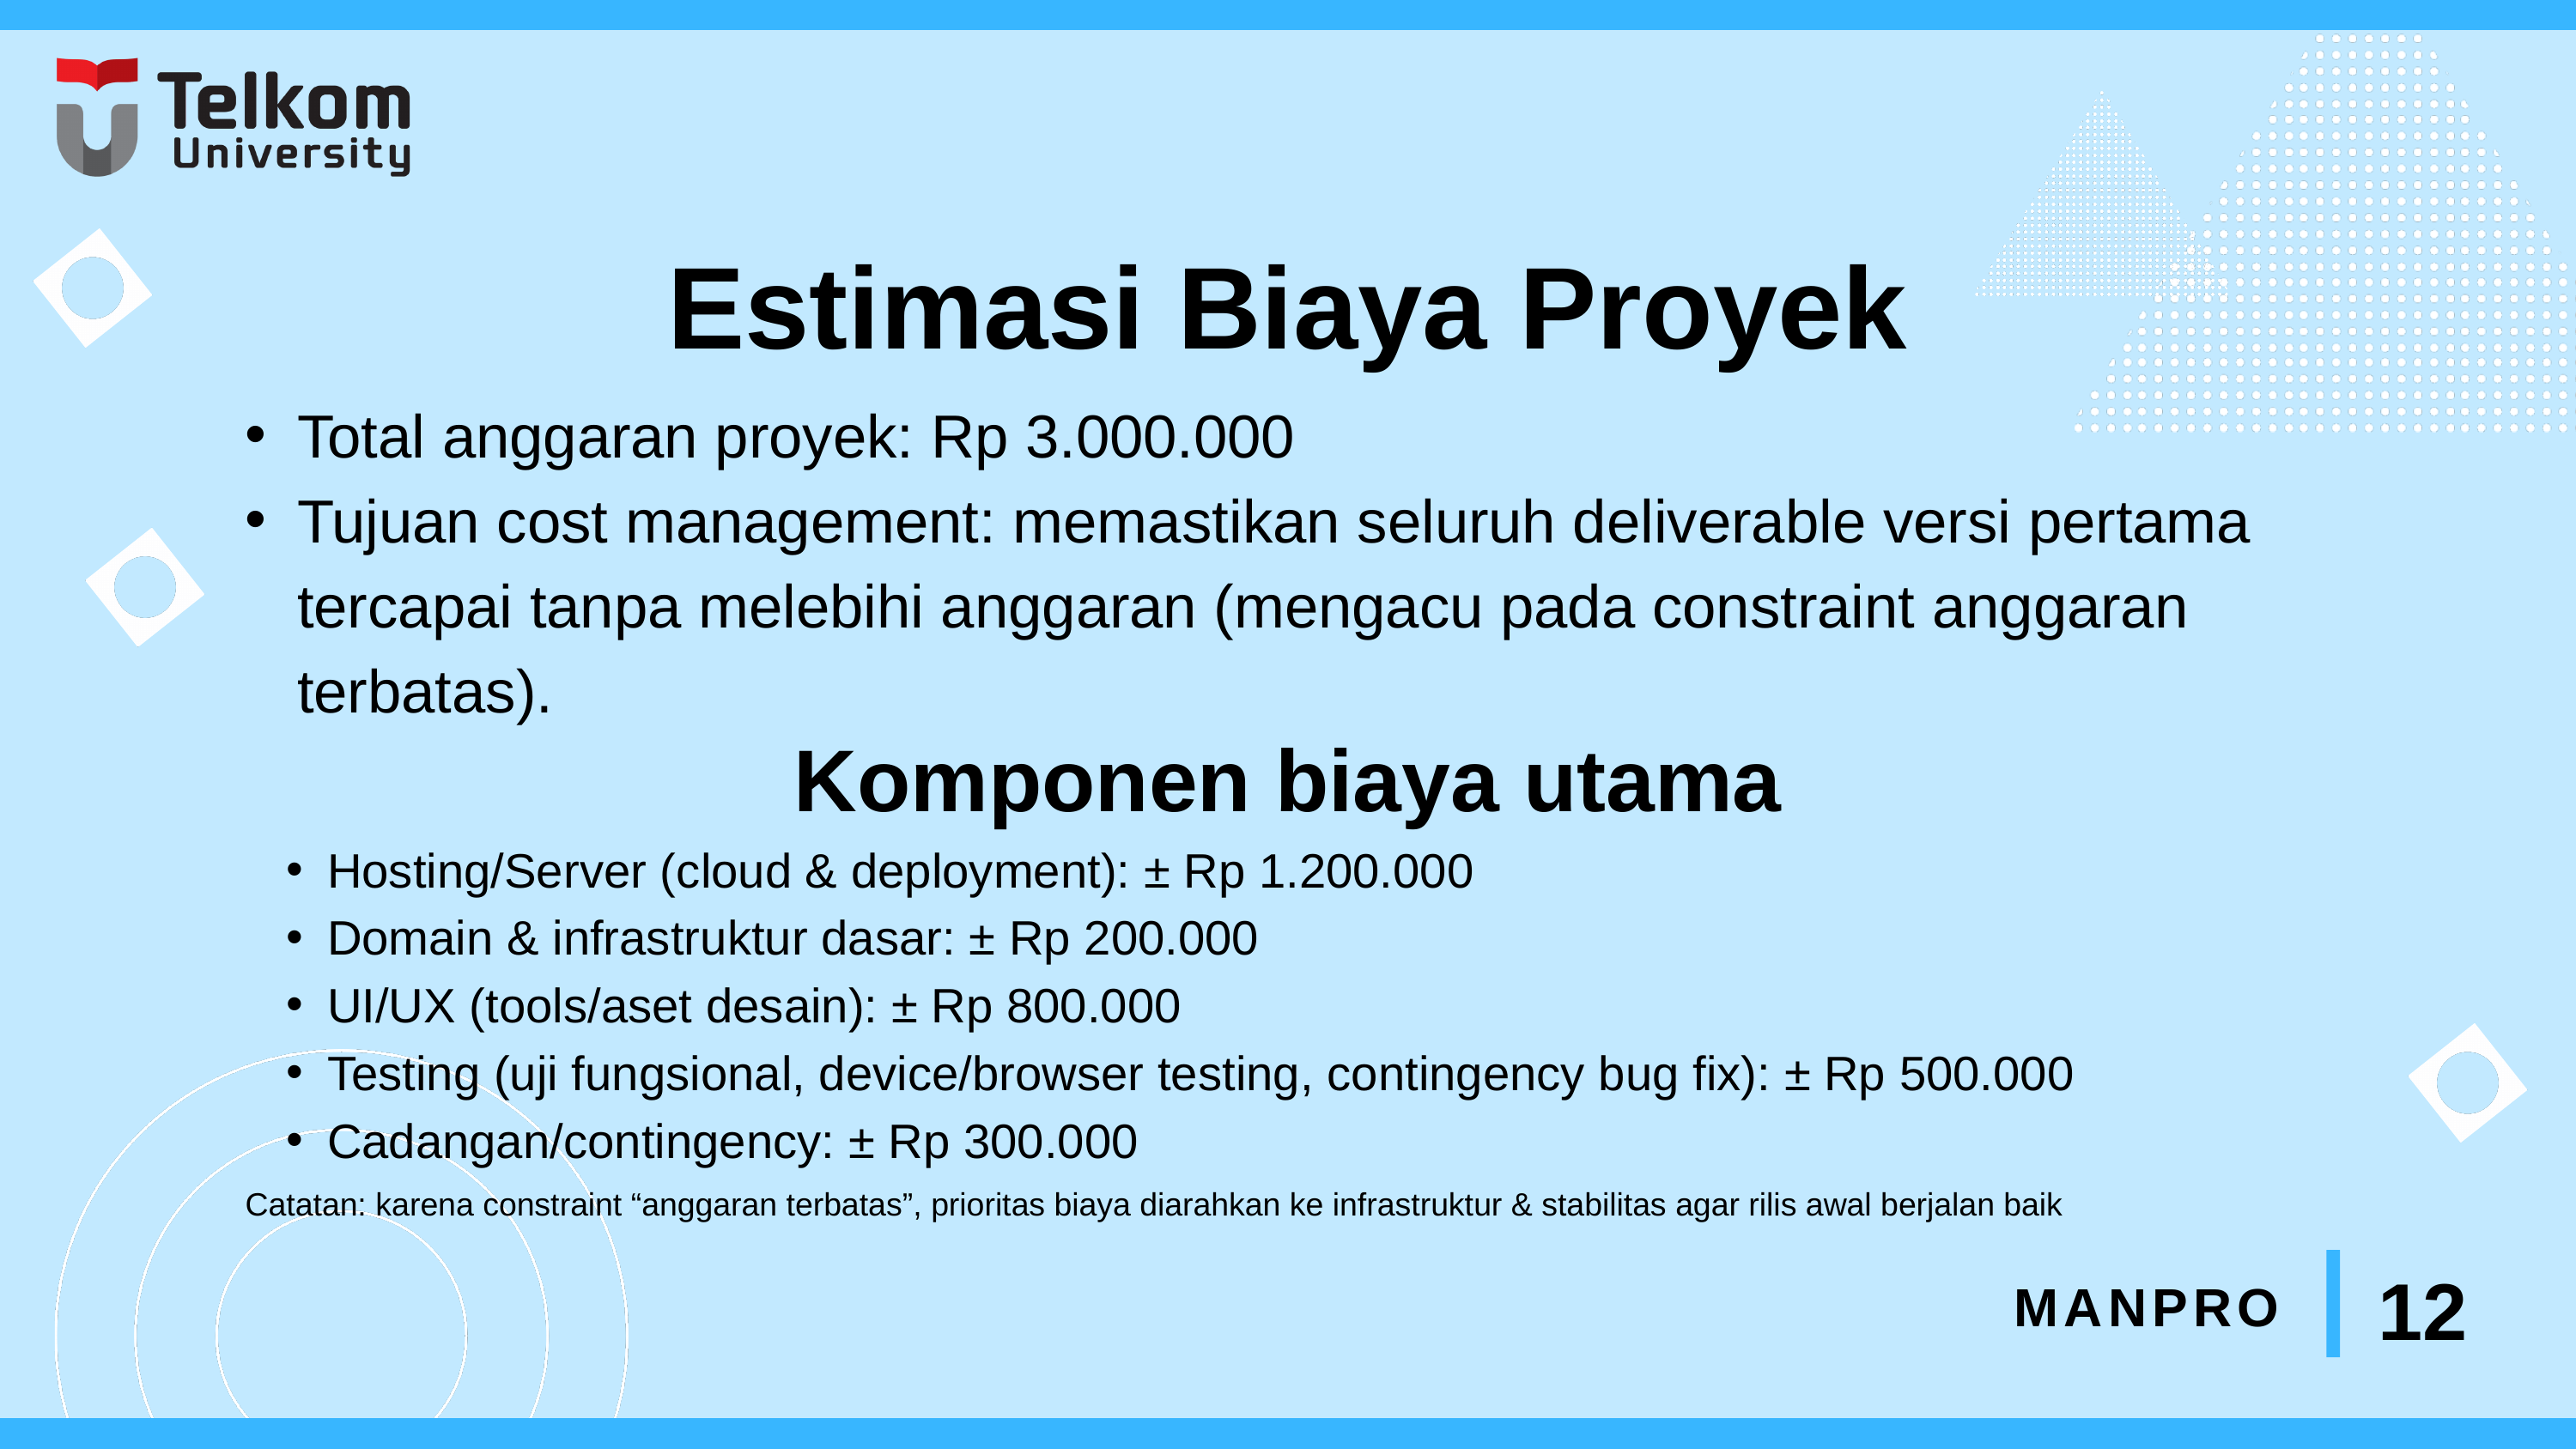

Estimasi Biaya Proyek

Total anggaran proyek: Rp 3.000.000
Tujuan cost management: memastikan seluruh deliverable versi pertama tercapai tanpa melebihi anggaran (mengacu pada constraint anggaran terbatas).

Komponen biaya utama
Hosting/Server (cloud & deployment): ± Rp 1.200.000
Domain & infrastruktur dasar: ± Rp 200.000
UI/UX (tools/aset desain): ± Rp 800.000
Testing (uji fungsional, device/browser testing, contingency bug fix): ± Rp 500.000
Cadangan/contingency: ± Rp 300.000

Catatan: karena constraint “anggaran terbatas”, prioritas biaya diarahkan ke infrastruktur & stabilitas agar rilis awal berjalan baik
12

MANPRO